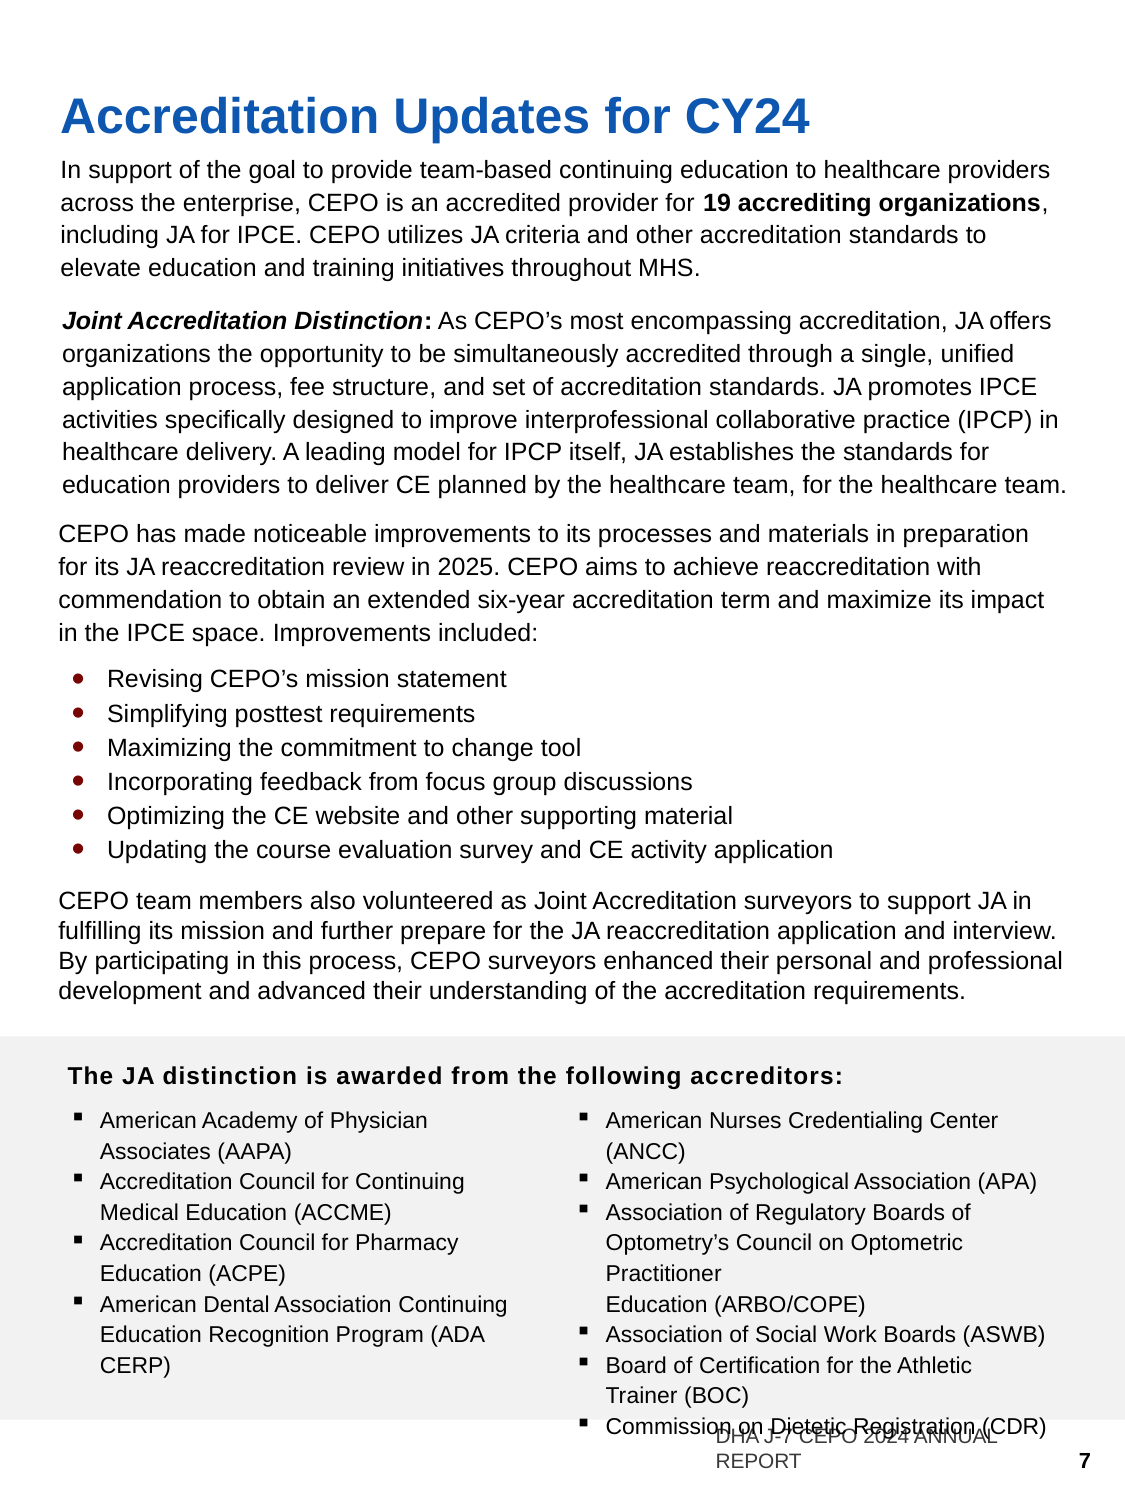

Accreditation Updates for CY24
In support of the goal to provide team-based continuing education to healthcare providers across the enterprise, CEPO is an accredited provider for 19 accrediting organizations, including JA for IPCE. CEPO utilizes JA criteria and other accreditation standards to elevate education and training initiatives throughout MHS.
Joint Accreditation Distinction: As CEPO’s most encompassing accreditation, JA offers organizations the opportunity to be simultaneously accredited through a single, unified application process, fee structure, and set of accreditation standards. JA promotes IPCE activities specifically designed to improve interprofessional collaborative practice (IPCP) in healthcare delivery. A leading model for IPCP itself, JA establishes the standards for education providers to deliver CE planned by the healthcare team, for the healthcare team.
CEPO has made noticeable improvements to its processes and materials in preparation for its JA reaccreditation review in 2025. CEPO aims to achieve reaccreditation with commendation to obtain an extended six-year accreditation term and maximize its impact in the IPCE space. Improvements included:
Revising CEPO’s mission statement
Simplifying posttest requirements
Maximizing the commitment to change tool
Incorporating feedback from focus group discussions
Optimizing the CE website and other supporting material
Updating the course evaluation survey and CE activity application
CEPO team members also volunteered as Joint Accreditation surveyors to support JA in fulfilling its mission and further prepare for the JA reaccreditation application and interview. By participating in this process, CEPO surveyors enhanced their personal and professional development and advanced their understanding of the accreditation requirements.

 The JA distinction is awarded from the following accreditors:
| American Academy of Physician Associates (AAPA) Accreditation Council for Continuing Medical Education (ACCME)  Accreditation Council for Pharmacy Education (ACPE)  American Dental Association Continuing Education Recognition Program (ADA CERP) | American Nurses Credentialing Center (ANCC) American Psychological Association (APA) Association of Regulatory Boards of Optometry’s Council on Optometric Practitioner Education (ARBO/COPE) Association of Social Work Boards (ASWB) Board of Certification for the Athletic Trainer (BOC) Commission on Dietetic Registration (CDR) |
| --- | --- |